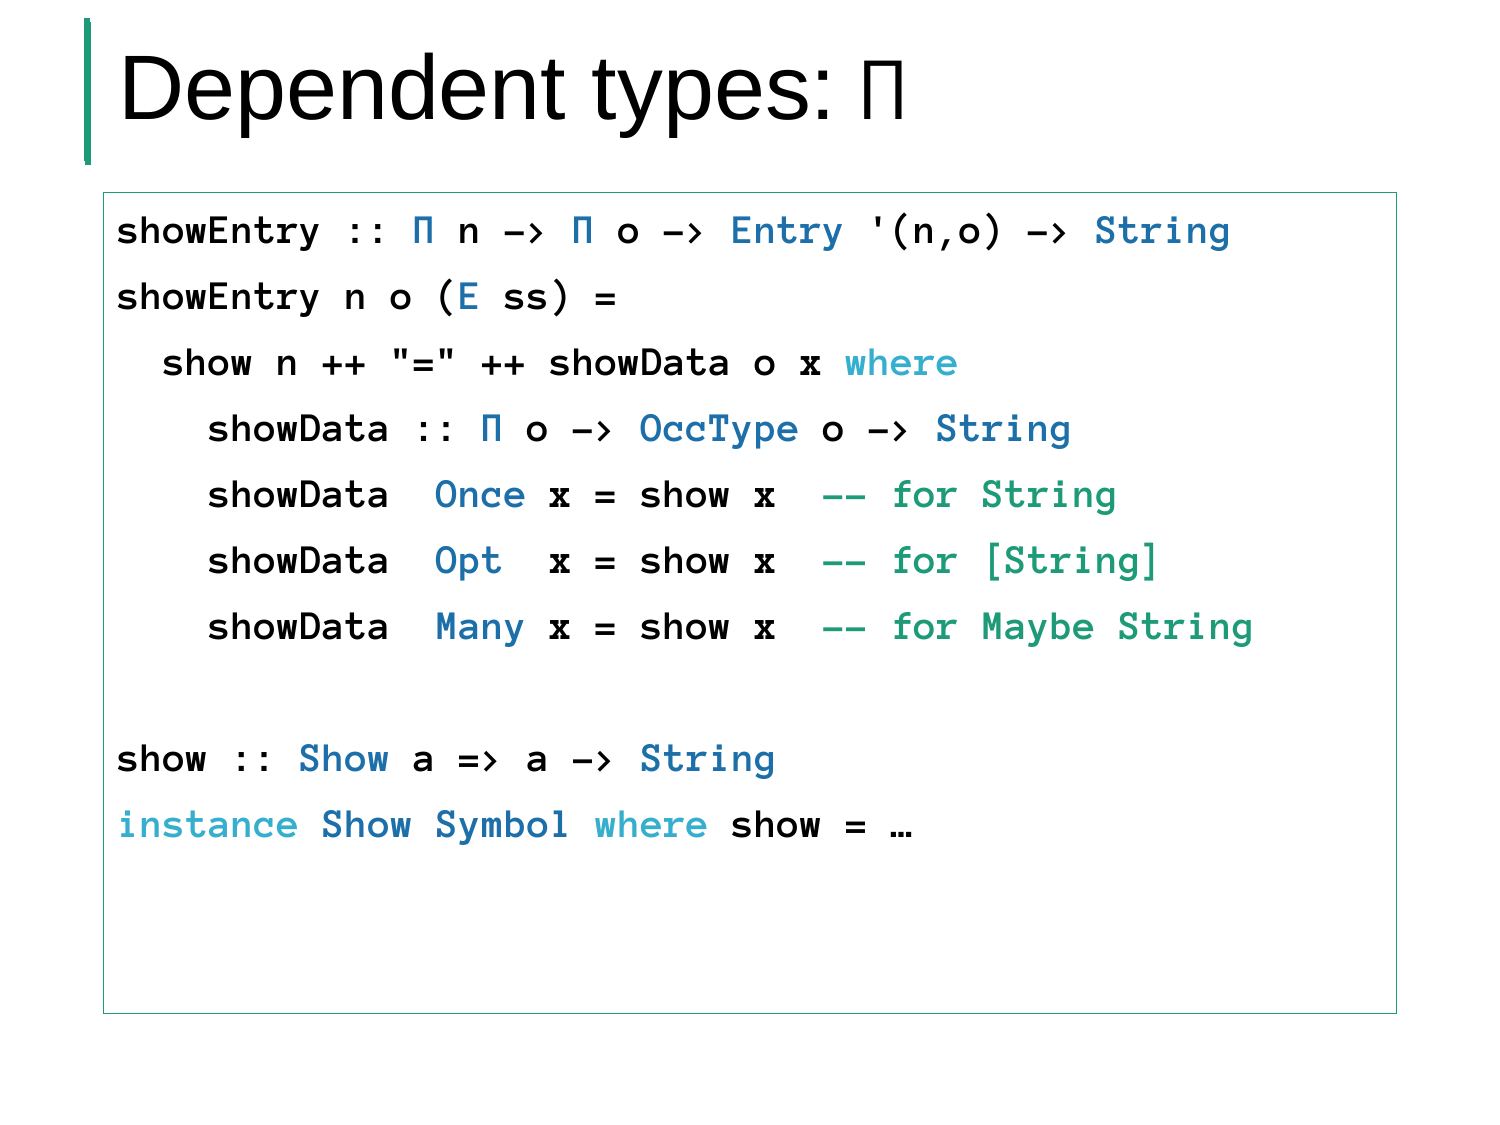

# Dependent types: Π
showEntry :: Π n -> Π o -> Entry '(n,o) -> String
showEntry n o (E ss) =
  show n ++ "=" ++ showData o x where
    showData :: Π o -> OccType o -> String
    showData  Once x = show x  -- for String
    showData  Opt  x = show x  -- for [String]
    showData  Many x = show x  -- for Maybe String

show :: Show a => a -> String
instance Show Symbol where show = …